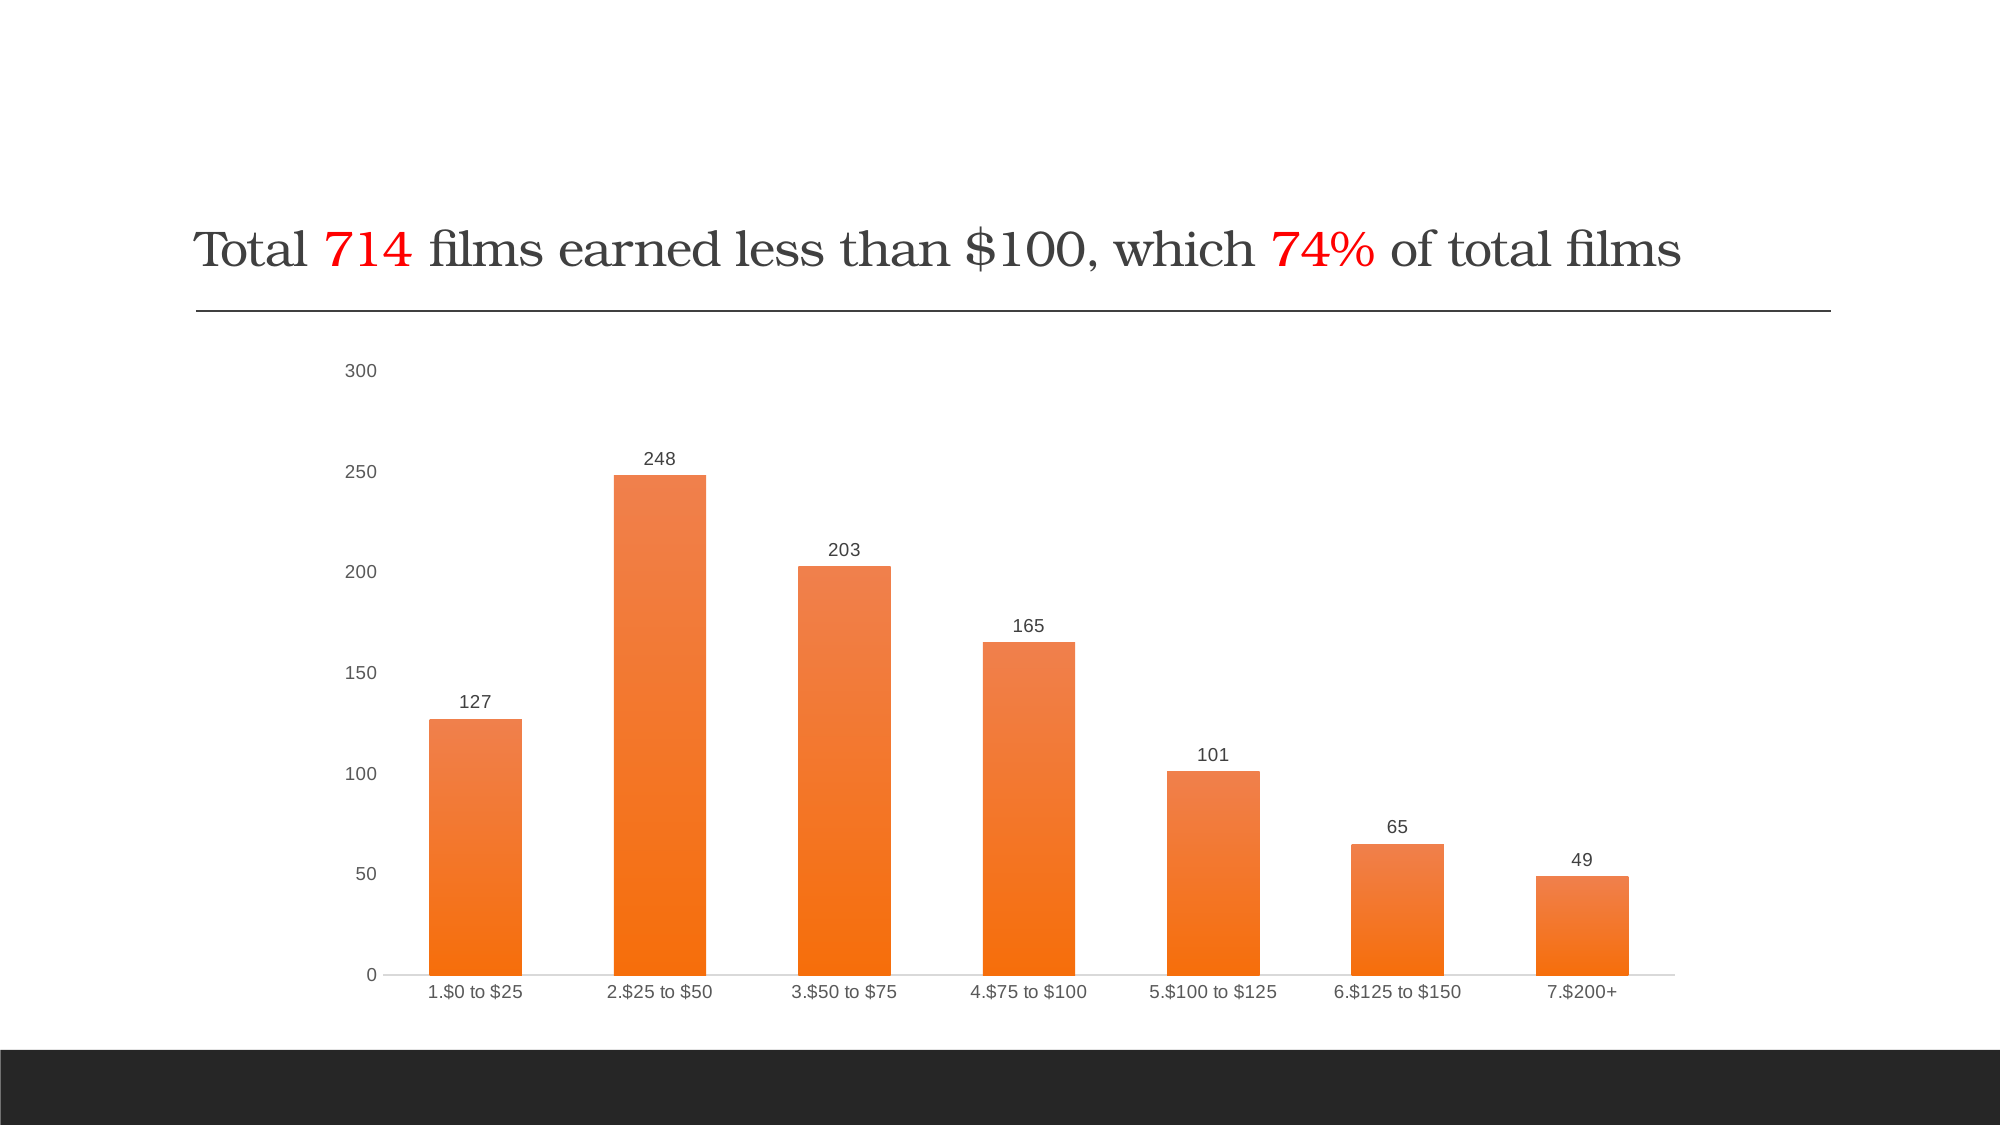

# Total 714 films earned less than $100, which 74% of total films

### Chart

| Category | number_of_films |
|---|---|
| 1.$0 to $25 | 127.0 |
| 2.$25 to $50 | 248.0 |
| 3.$50 to $75 | 203.0 |
| 4.$75 to $100 | 165.0 |
| 5.$100 to $125 | 101.0 |
| 6.$125 to $150 | 65.0 |
| 7.$200+ | 49.0 |